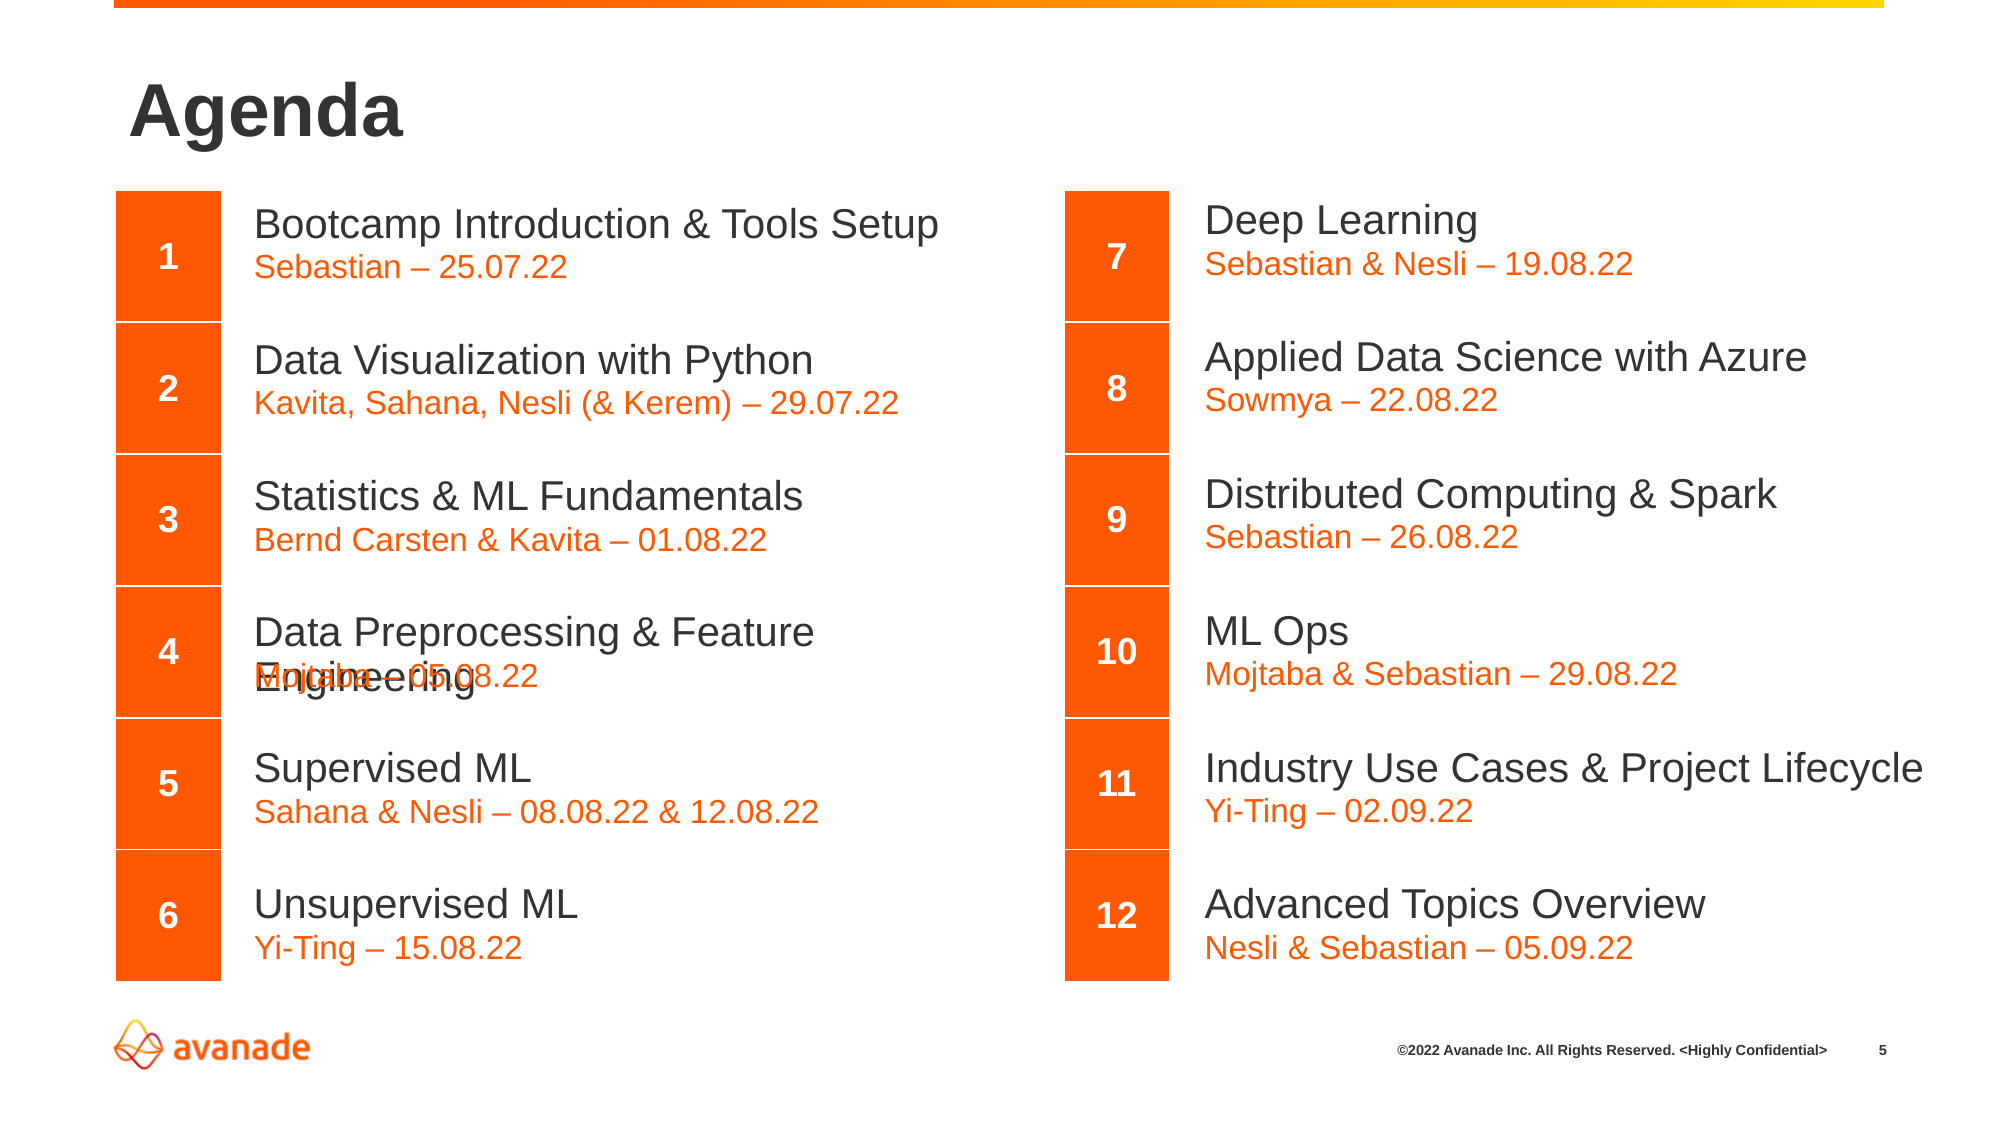

# Agenda
| 1 |
| --- |
| 2 |
| 3 |
| 4 |
| 5 |
| 6 |
| 7 |
| --- |
| 8 |
| 9 |
| 10 |
| 11 |
| 12 |
Deep Learning
Sebastian & Nesli – 19.08.22
Bootcamp Introduction & Tools Setup
Sebastian – 25.07.22
Applied Data Science with Azure
Sowmya – 22.08.22
Data Visualization with Python
Kavita, Sahana, Nesli (& Kerem) – 29.07.22
Distributed Computing & Spark
Sebastian – 26.08.22
Statistics & ML Fundamentals
Bernd Carsten & Kavita – 01.08.22
ML Ops
Mojtaba & Sebastian – 29.08.22
Data Preprocessing & Feature Engineering
Mojtaba – 05.08.22
Industry Use Cases & Project Lifecycle
Yi-Ting – 02.09.22
Supervised ML
Sahana & Nesli – 08.08.22 & 12.08.22
Unsupervised ML
Yi-Ting – 15.08.22
Advanced Topics Overview
Nesli & Sebastian – 05.09.22